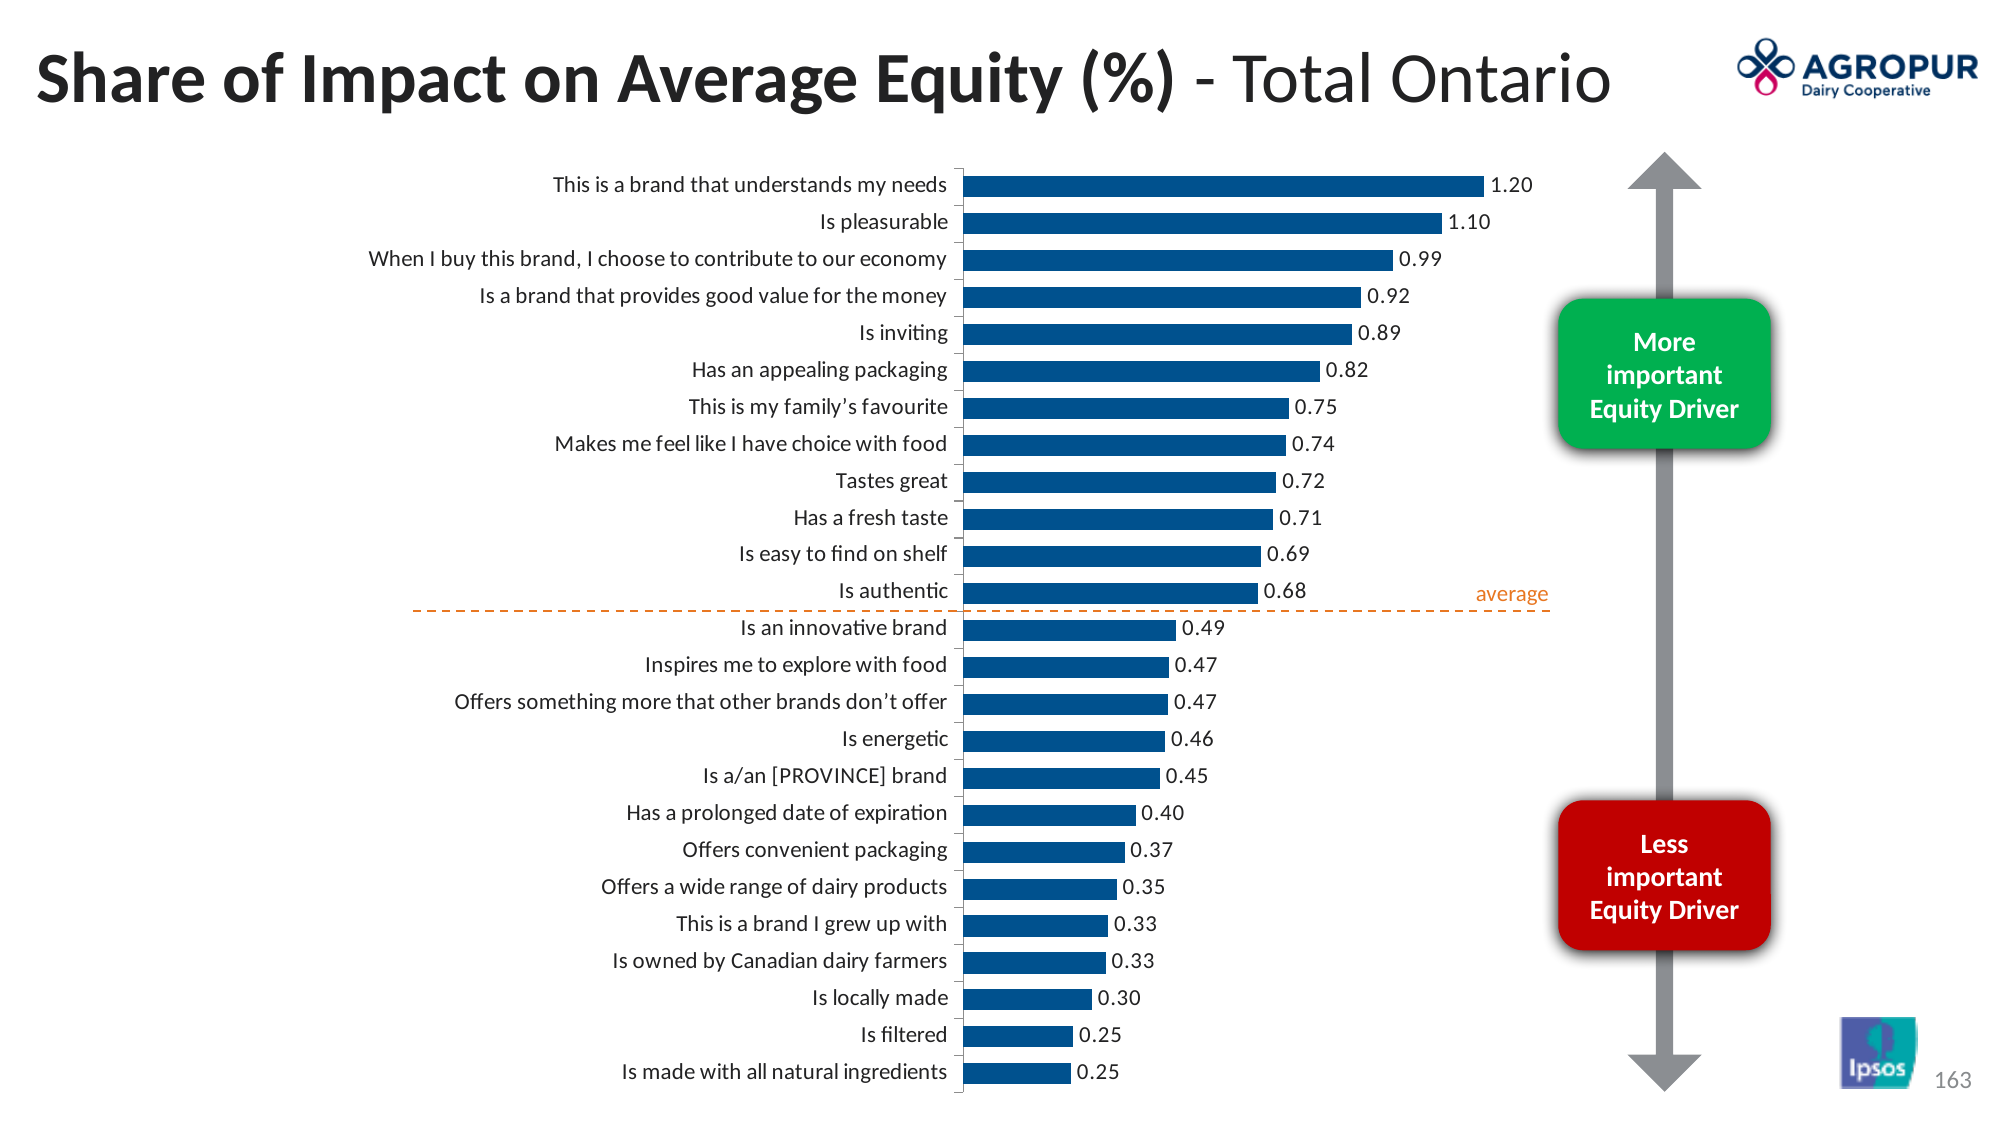

# Share of Impact on Average Equity (%) - Total Ontario

More important Equity Driver
Less important Equity Driver

### Chart

| Category | Column1 |
|---|---|
| This is a brand that understands my needs | 1.1978572607040405 |
| Is pleasurable | 1.1006073951721191 |
| When I buy this brand, I choose to contribute to our economy | 0.988832950592041 |
| Is a brand that provides good value for the money | 0.915860116481781 |
| Is inviting | 0.8944334387779236 |
| Has an appealing packaging | 0.8202657103538513 |
| This is my family’s favourite | 0.7489991784095764 |
| Makes me feel like I have choice with food | 0.7429550886154175 |
| Tastes great | 0.7203059196472168 |
| Has a fresh taste | 0.7134242653846741 |
| Is easy to find on shelf | 0.6853877902030945 |
| Is authentic | 0.677360475063324 |
| Is an innovative brand | 0.4898105263710022 |
| Inspires me to explore with food | 0.47325006127357483 |
| Offers something more that other brands don’t offer | 0.47158920764923096 |
| Is energetic | 0.46433308720588684 |
| Is a/an [PROVINCE] brand | 0.452246755361557 |
| Has a prolonged date of expiration | 0.39666134119033813 |
| Offers convenient packaging | 0.37119540572166443 |
| Offers a wide range of dairy products | 0.35336971282958984 |
| This is a brand I grew up with | 0.33373013138771057 |
| Is owned by Canadian dairy farmers | 0.327963650226593 |
| Is locally made | 0.29612991213798523 |
| Is filtered | 0.2533108592033386 |
| Is made with all natural ingredients | 0.24785219132900238 |
average